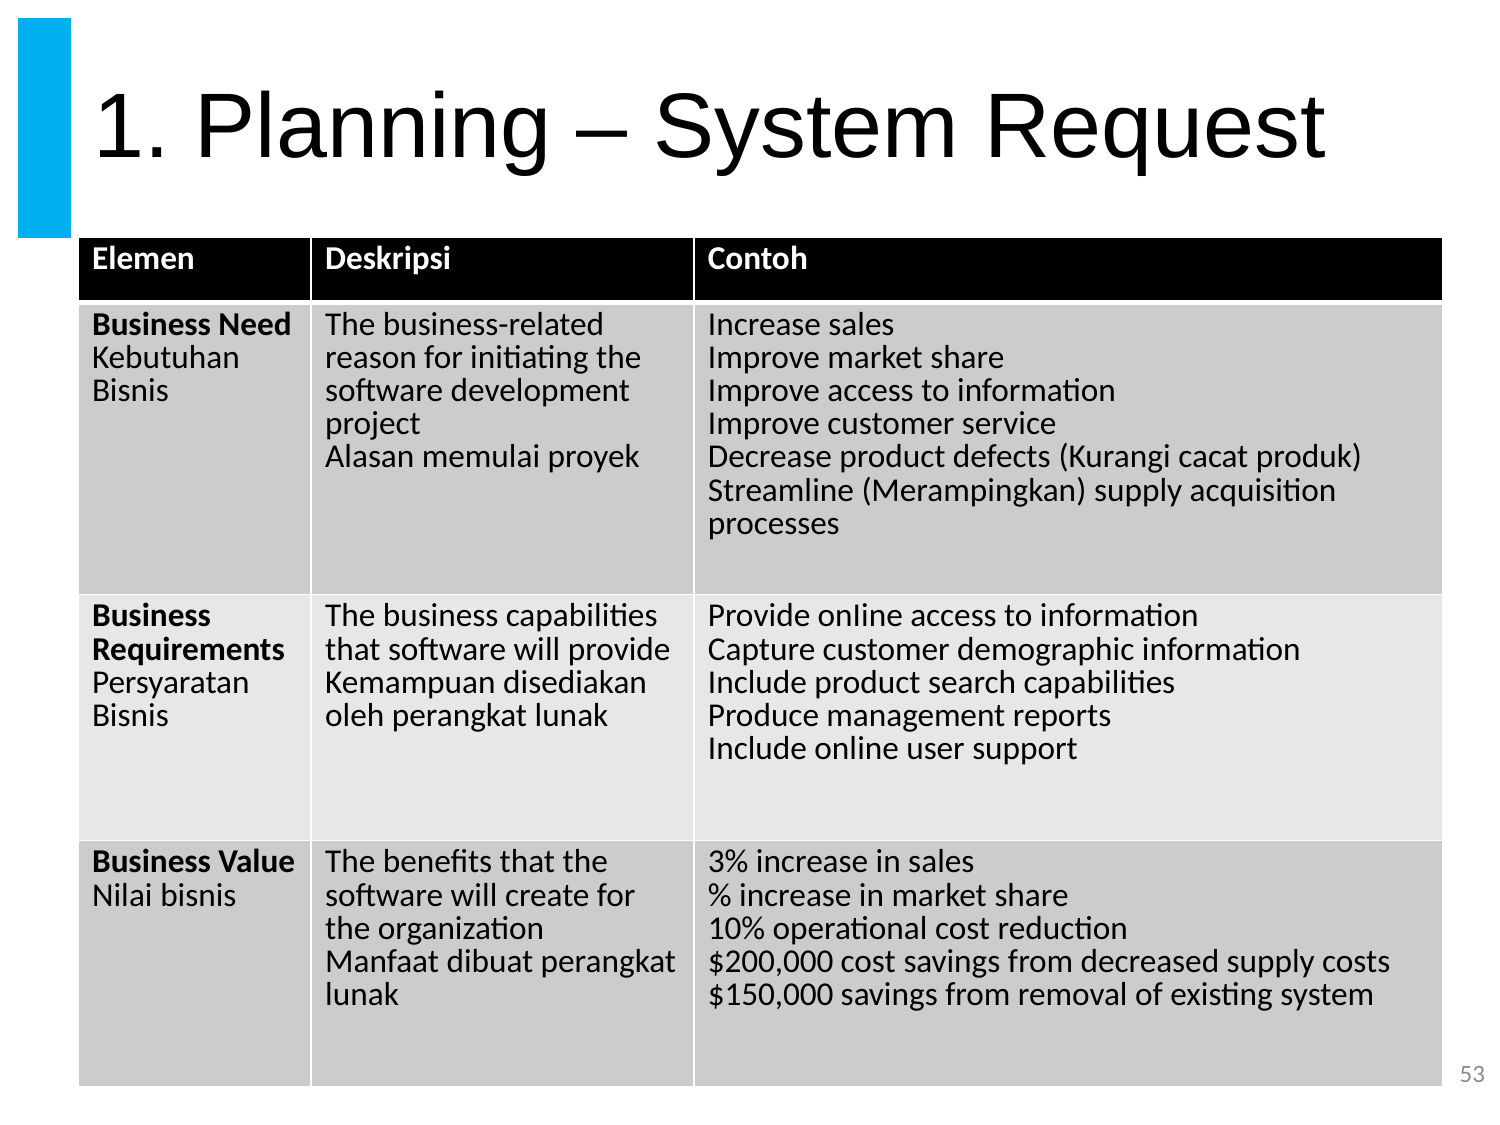

# 1. Planning – System Request
| Elemen | Deskripsi | Contoh |
| --- | --- | --- |
| Business Need Kebutuhan Bisnis | The business-related reason for initiating the software development project Alasan memulai proyek | Increase sales Improve market share Improve access to information Improve customer service Decrease product defects (Kurangi cacat produk) Streamline (Merampingkan) supply acquisition processes |
| Business Requirements Persyaratan Bisnis | The business capabilities that software will provide Kemampuan disediakan oleh perangkat lunak | Provide onIine access to information Capture customer demographic information Include product search capabilities Produce management reports Include online user support |
| Business Value Nilai bisnis | The benefits that the software will create for the organization Manfaat dibuat perangkat lunak | 3% increase in sales % increase in market share 10% operational cost reduction $200,000 cost savings from decreased supply costs $150,000 savings from removal of existing system |
53